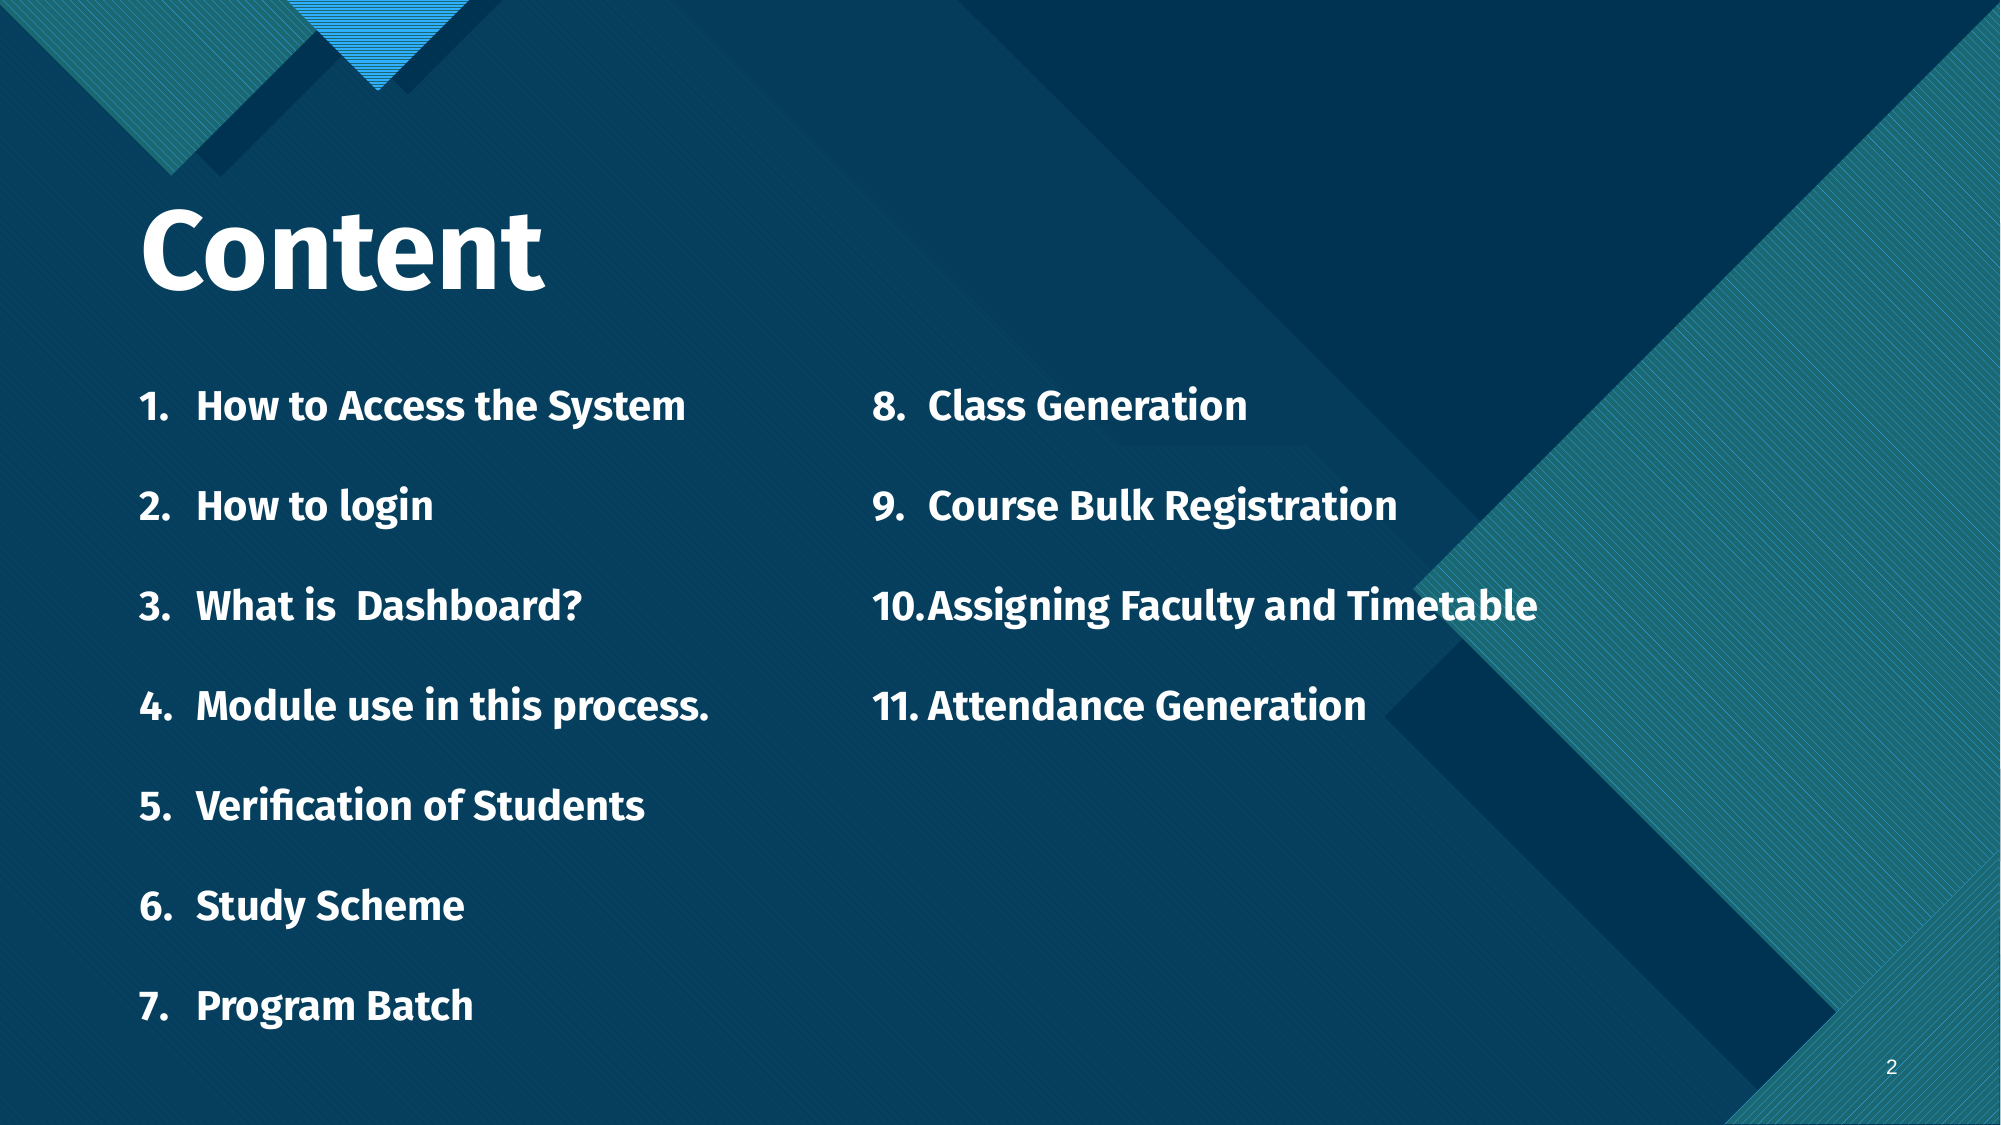

# Content
How to Access the System
How to login
What is  Dashboard?
Module use in this process.
Verification of Students
Study Scheme
Program Batch
Class Generation
Course Bulk Registration
Assigning Faculty and Timetable
Attendance Generation

2